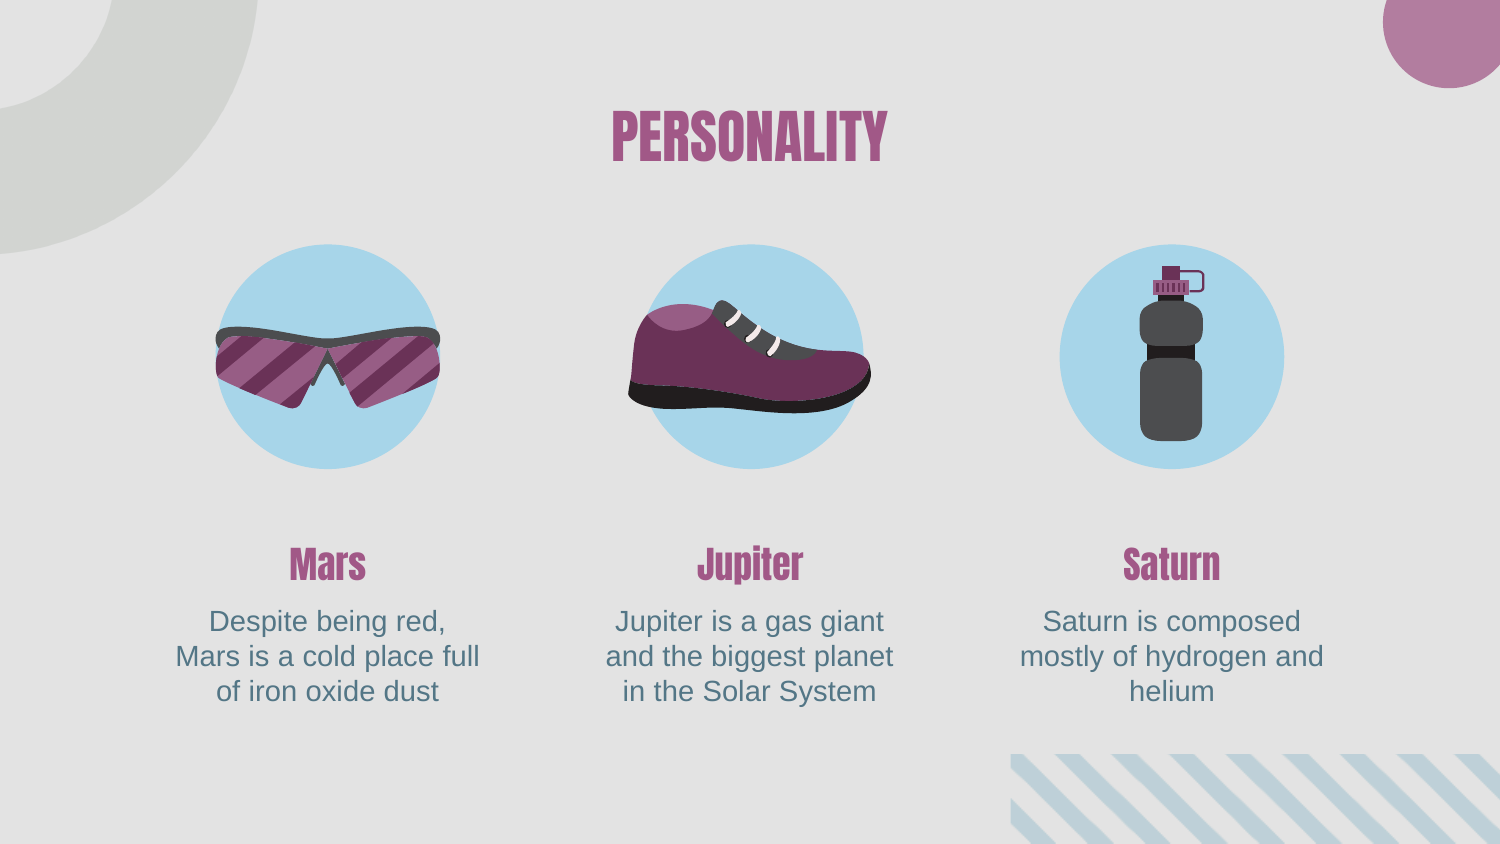

# PERSONALITY

Mars
Jupiter
Saturn
Despite being red, Mars is a cold place full of iron oxide dust
Jupiter is a gas giant and the biggest planet in the Solar System
Saturn is composed mostly of hydrogen and helium